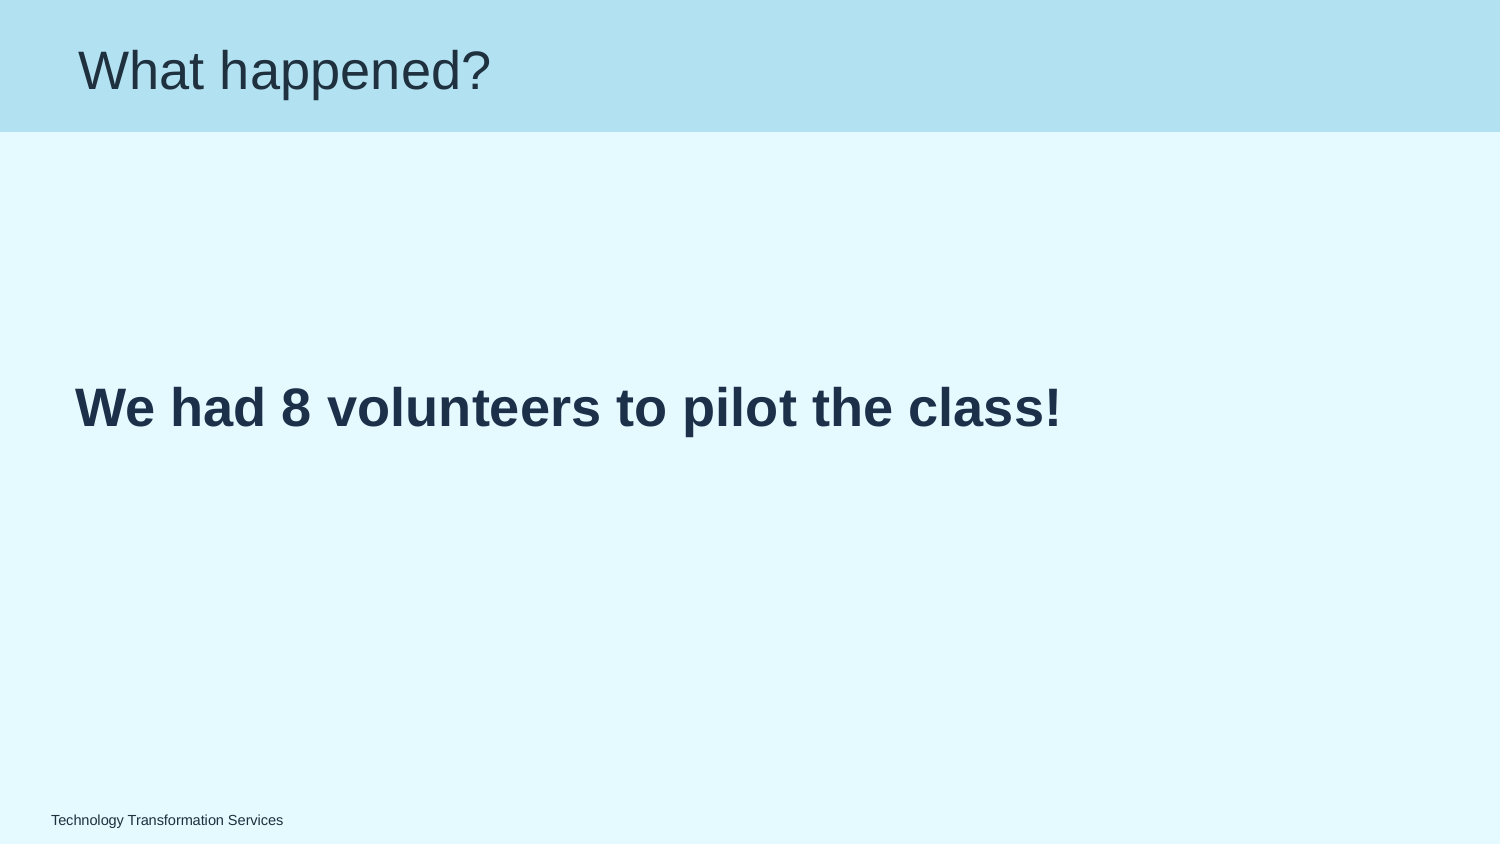

What happened?
# We had 8 volunteers to pilot the class!